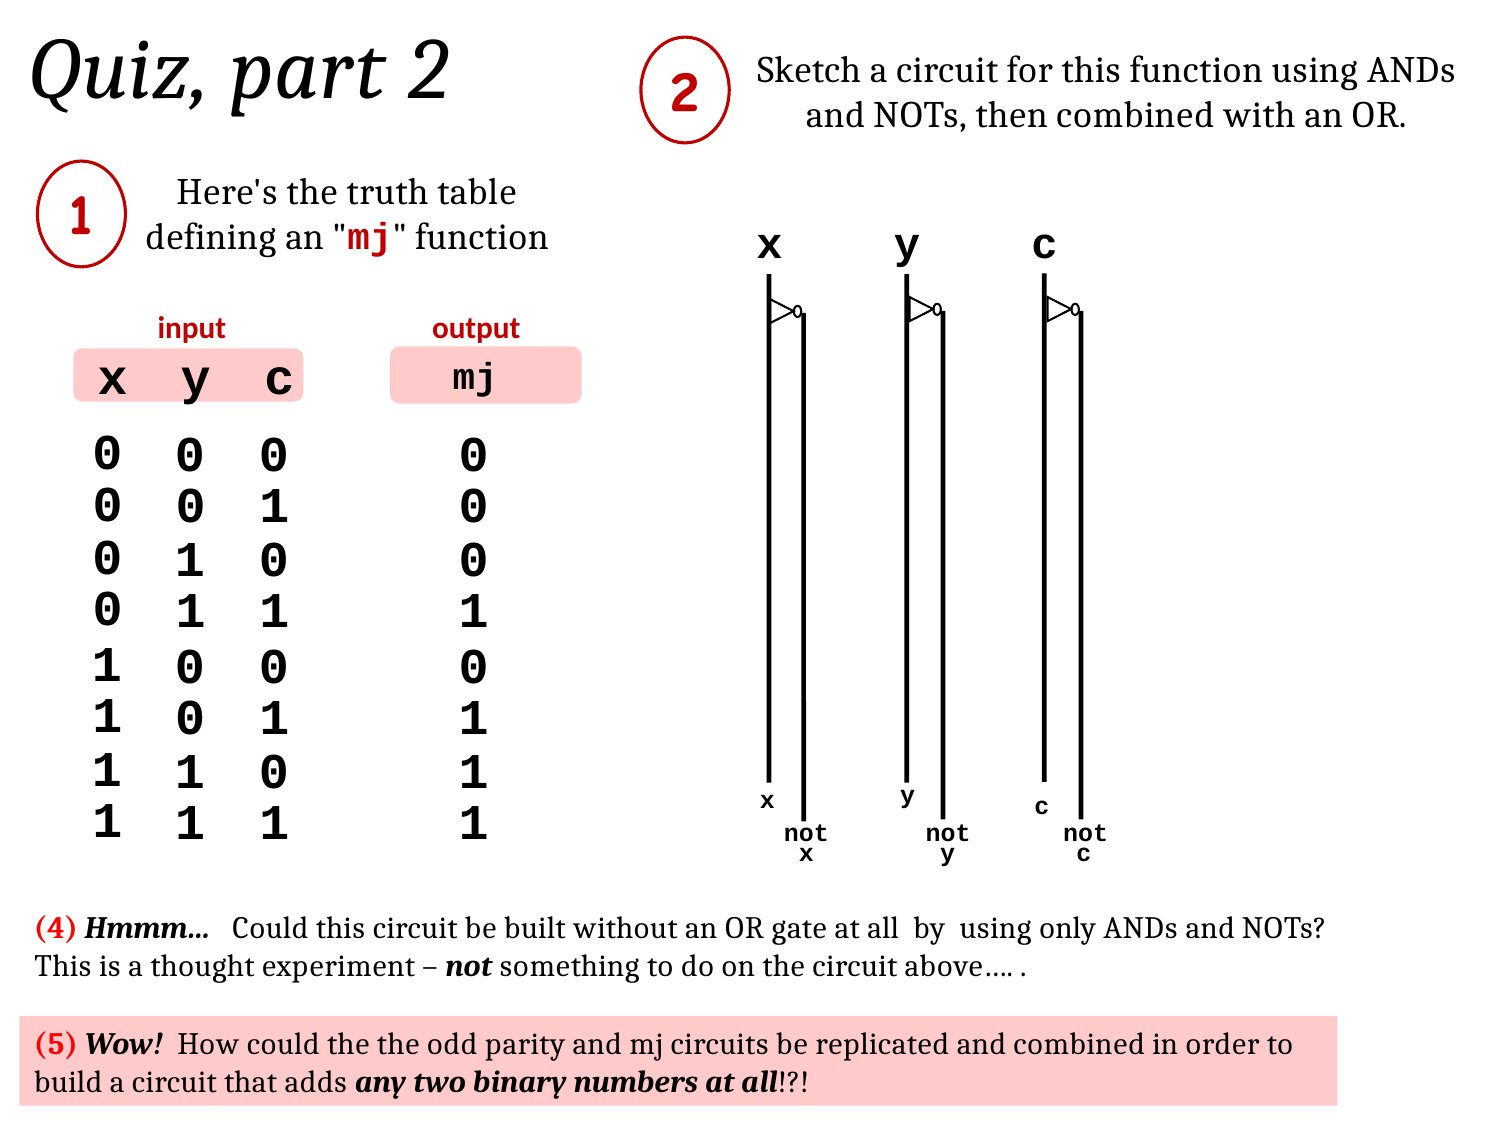

Quiz, part 2
Sketch a circuit for this function using ANDs and NOTs, then combined with an OR.
2
Here's the truth table defining an "mj" function
1
x
y
c

input
output

x
y
c
mj

0
0
0
0
0
0
1
0
0
1
0
0
0
1
1
1
1
0
0
0
1
0
1
1
1
1
0
1
y
x
1
c
1
1
1
not
not
not
x
y
c
(4) Hmmm…   Could this circuit be built without an OR gate at all  by  using only ANDs and NOTs?  This is a thought experiment – not something to do on the circuit above…. .
(5) Wow!  How could the the odd parity and mj circuits be replicated and combined in order to build a circuit that adds any two binary numbers at all!?!